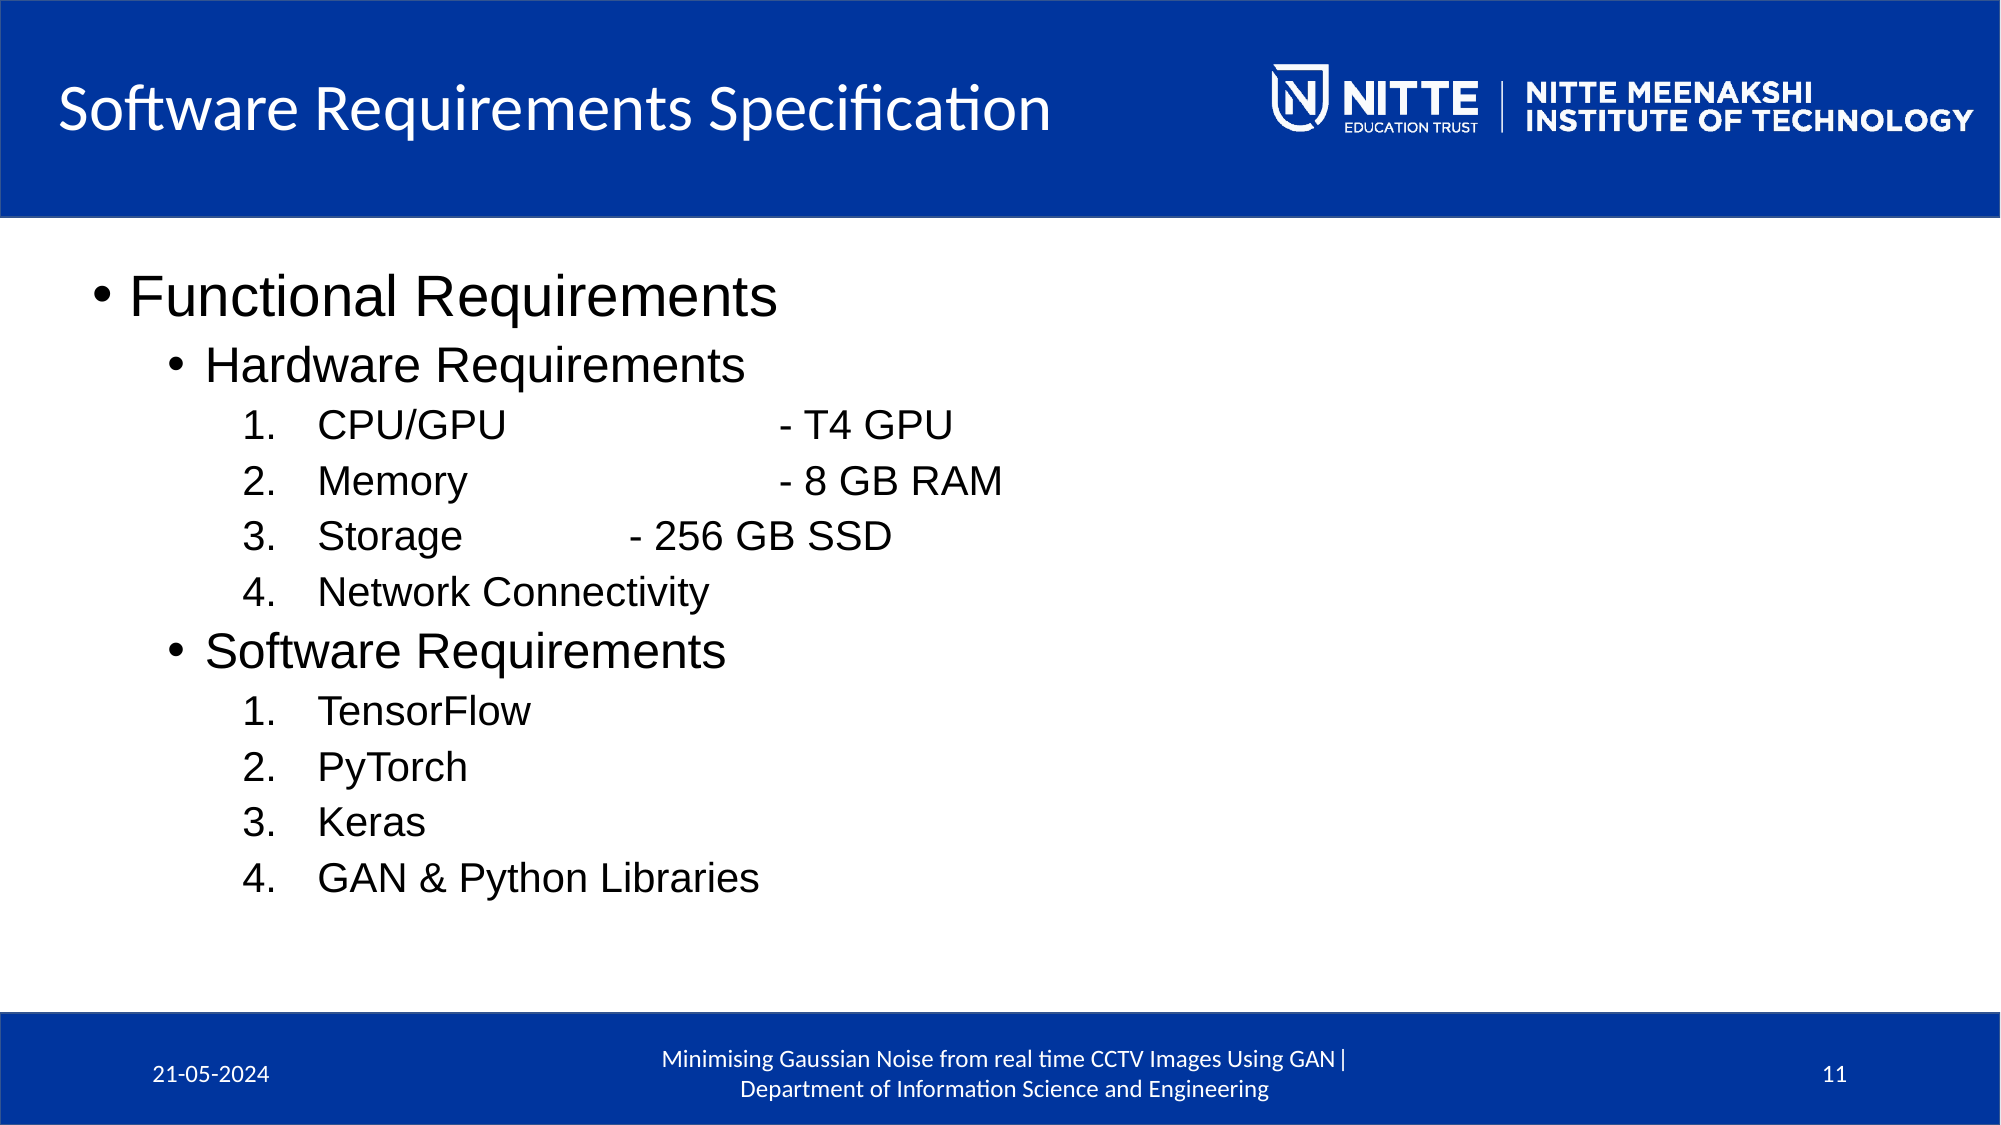

# Software Requirements Specification
Functional Requirements
Hardware Requirements
CPU/GPU		 - T4 GPU
Memory 		 - 8 GB RAM
Storage		 - 256 GB SSD
Network Connectivity
Software Requirements
TensorFlow
PyTorch
Keras
GAN & Python Libraries
Minimising Gaussian Noise from real time CCTV Images Using GAN| Department of Information Science and Engineering
21-05-2024
11